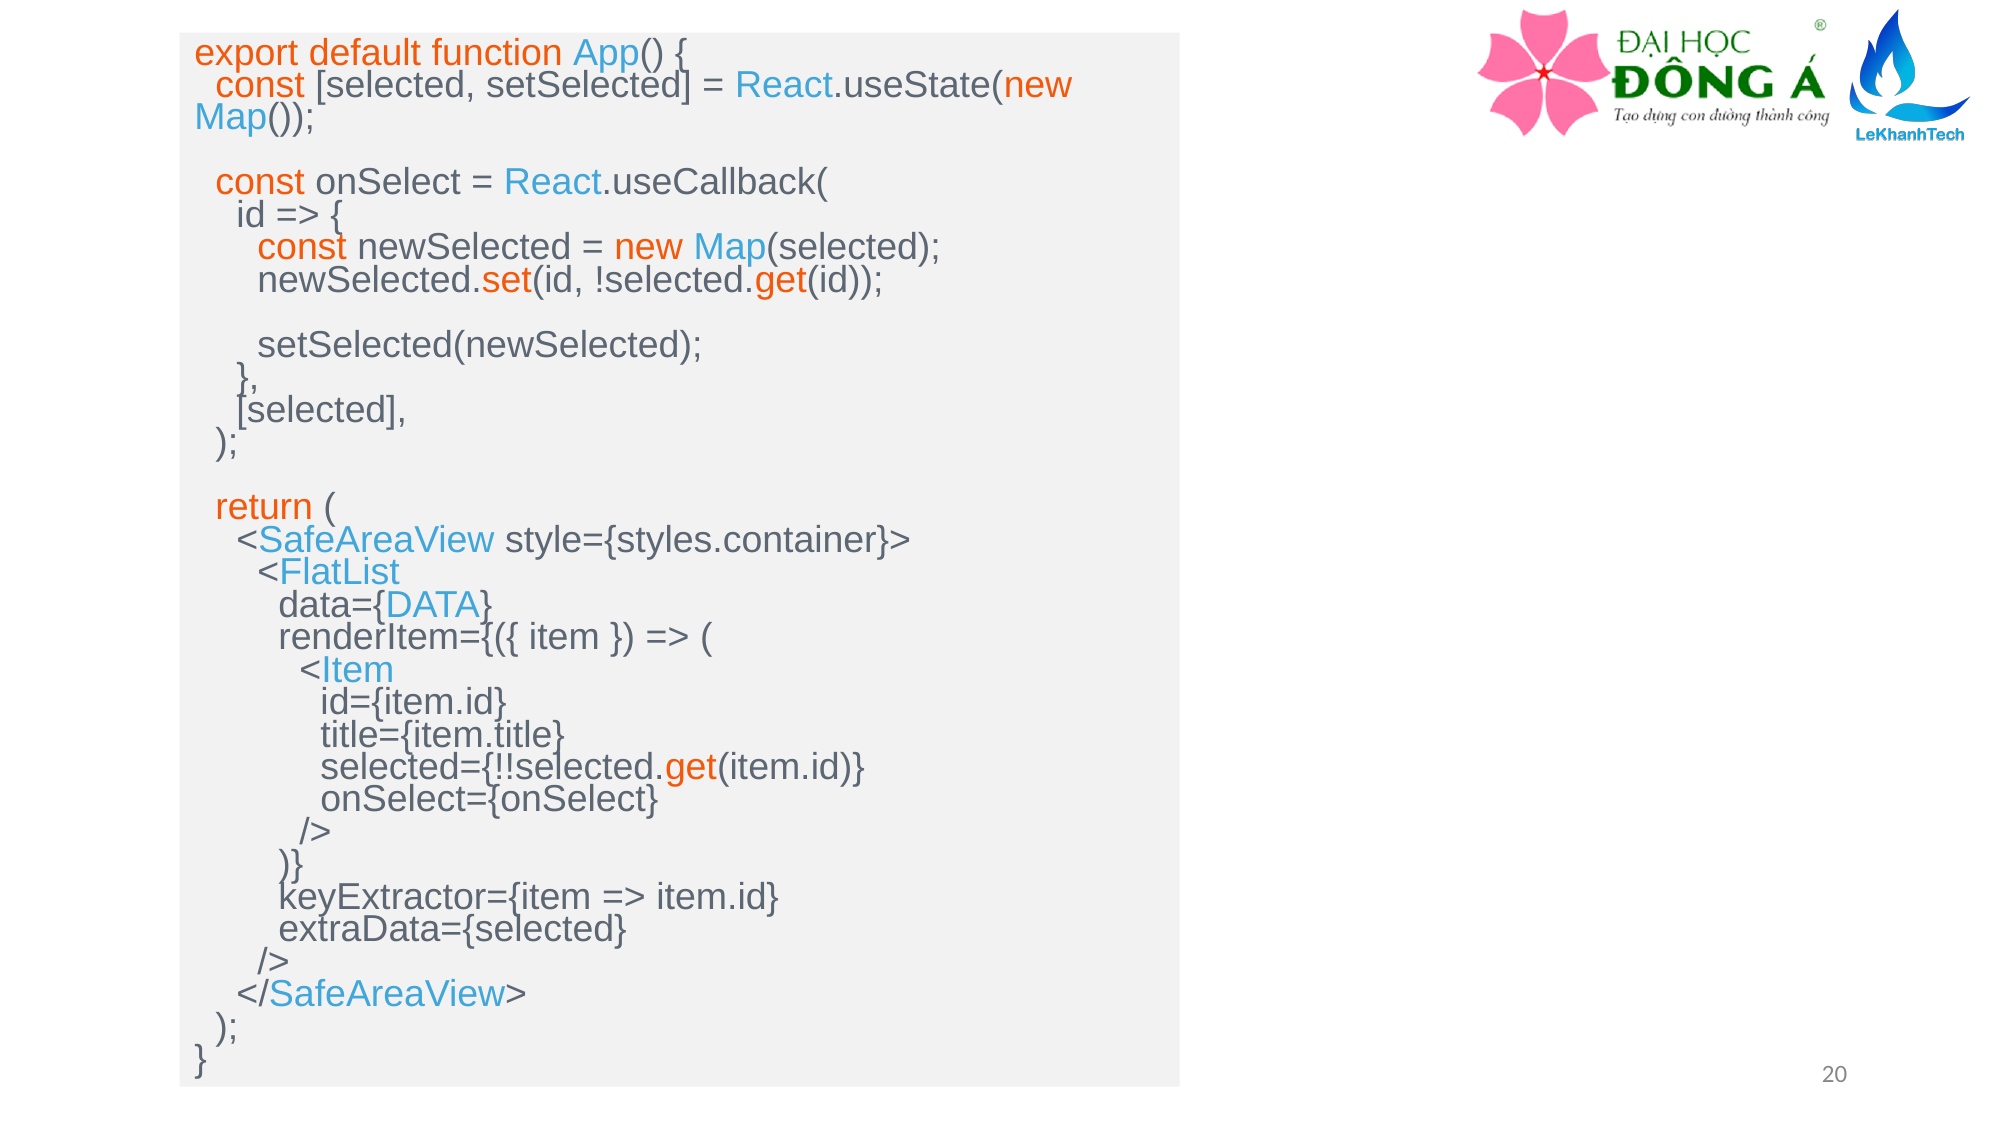

export default function App() {
  const [selected, setSelected] = React.useState(new Map());

  const onSelect = React.useCallback(
    id => {
      const newSelected = new Map(selected);
      newSelected.set(id, !selected.get(id));

      setSelected(newSelected);
    },
    [selected],
  );

  return (
    <SafeAreaView style={styles.container}>
      <FlatList
        data={DATA}
        renderItem={({ item }) => (
          <Item
            id={item.id}
            title={item.title}
            selected={!!selected.get(item.id)}
            onSelect={onSelect}
          />
        )}
        keyExtractor={item => item.id}
        extraData={selected}
      />
    </SafeAreaView>
  );
}
20